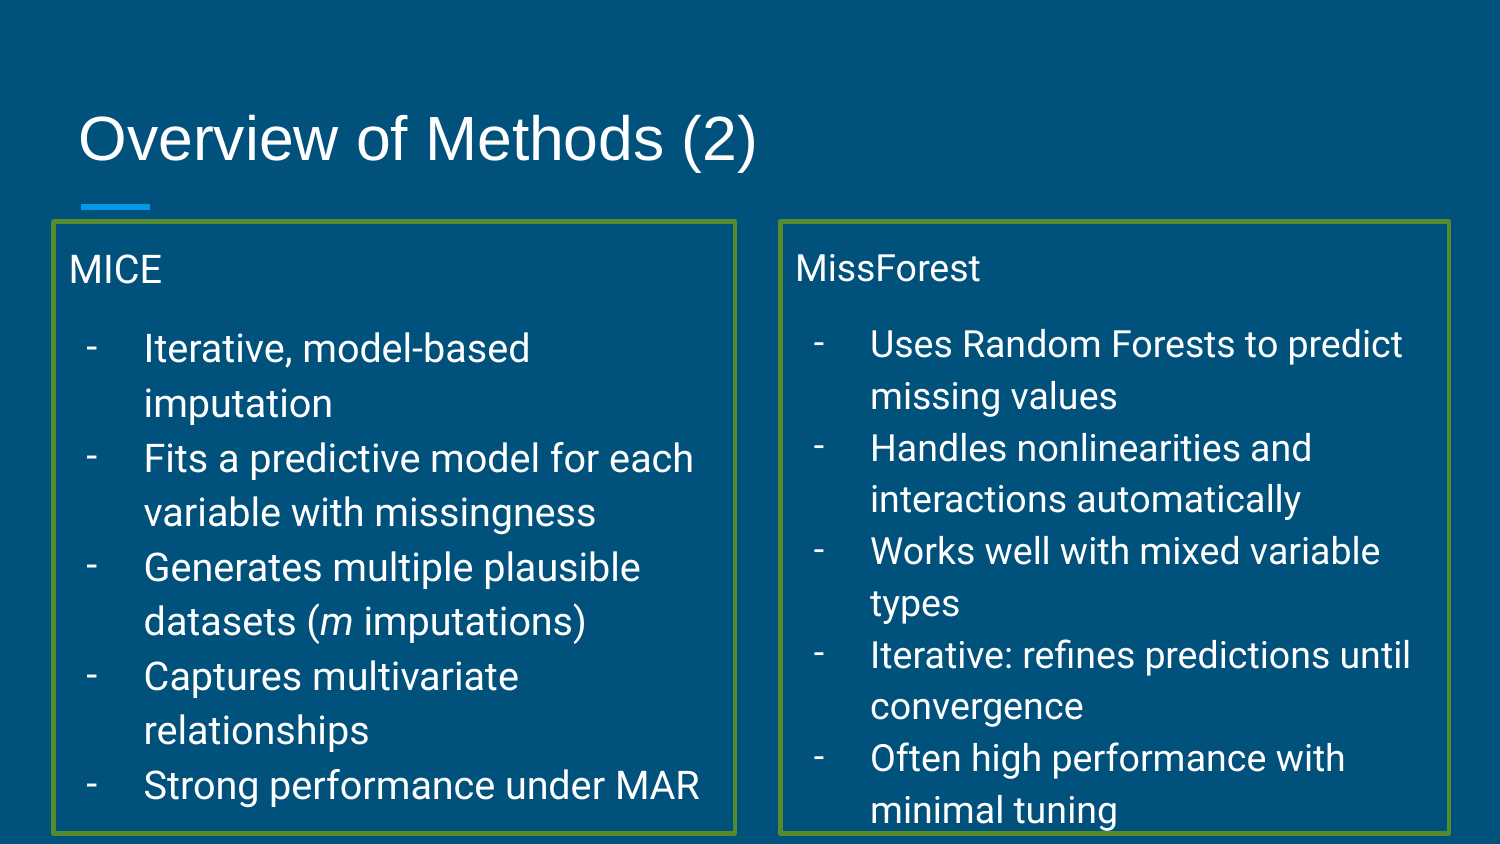

# Overview of Methods (2)
MICE
Iterative, model-based imputation
Fits a predictive model for each variable with missingness
Generates multiple plausible datasets (m imputations)
Captures multivariate relationships
Strong performance under MAR
MissForest
Uses Random Forests to predict missing values
Handles nonlinearities and interactions automatically
Works well with mixed variable types
Iterative: refines predictions until convergence
Often high performance with minimal tuning